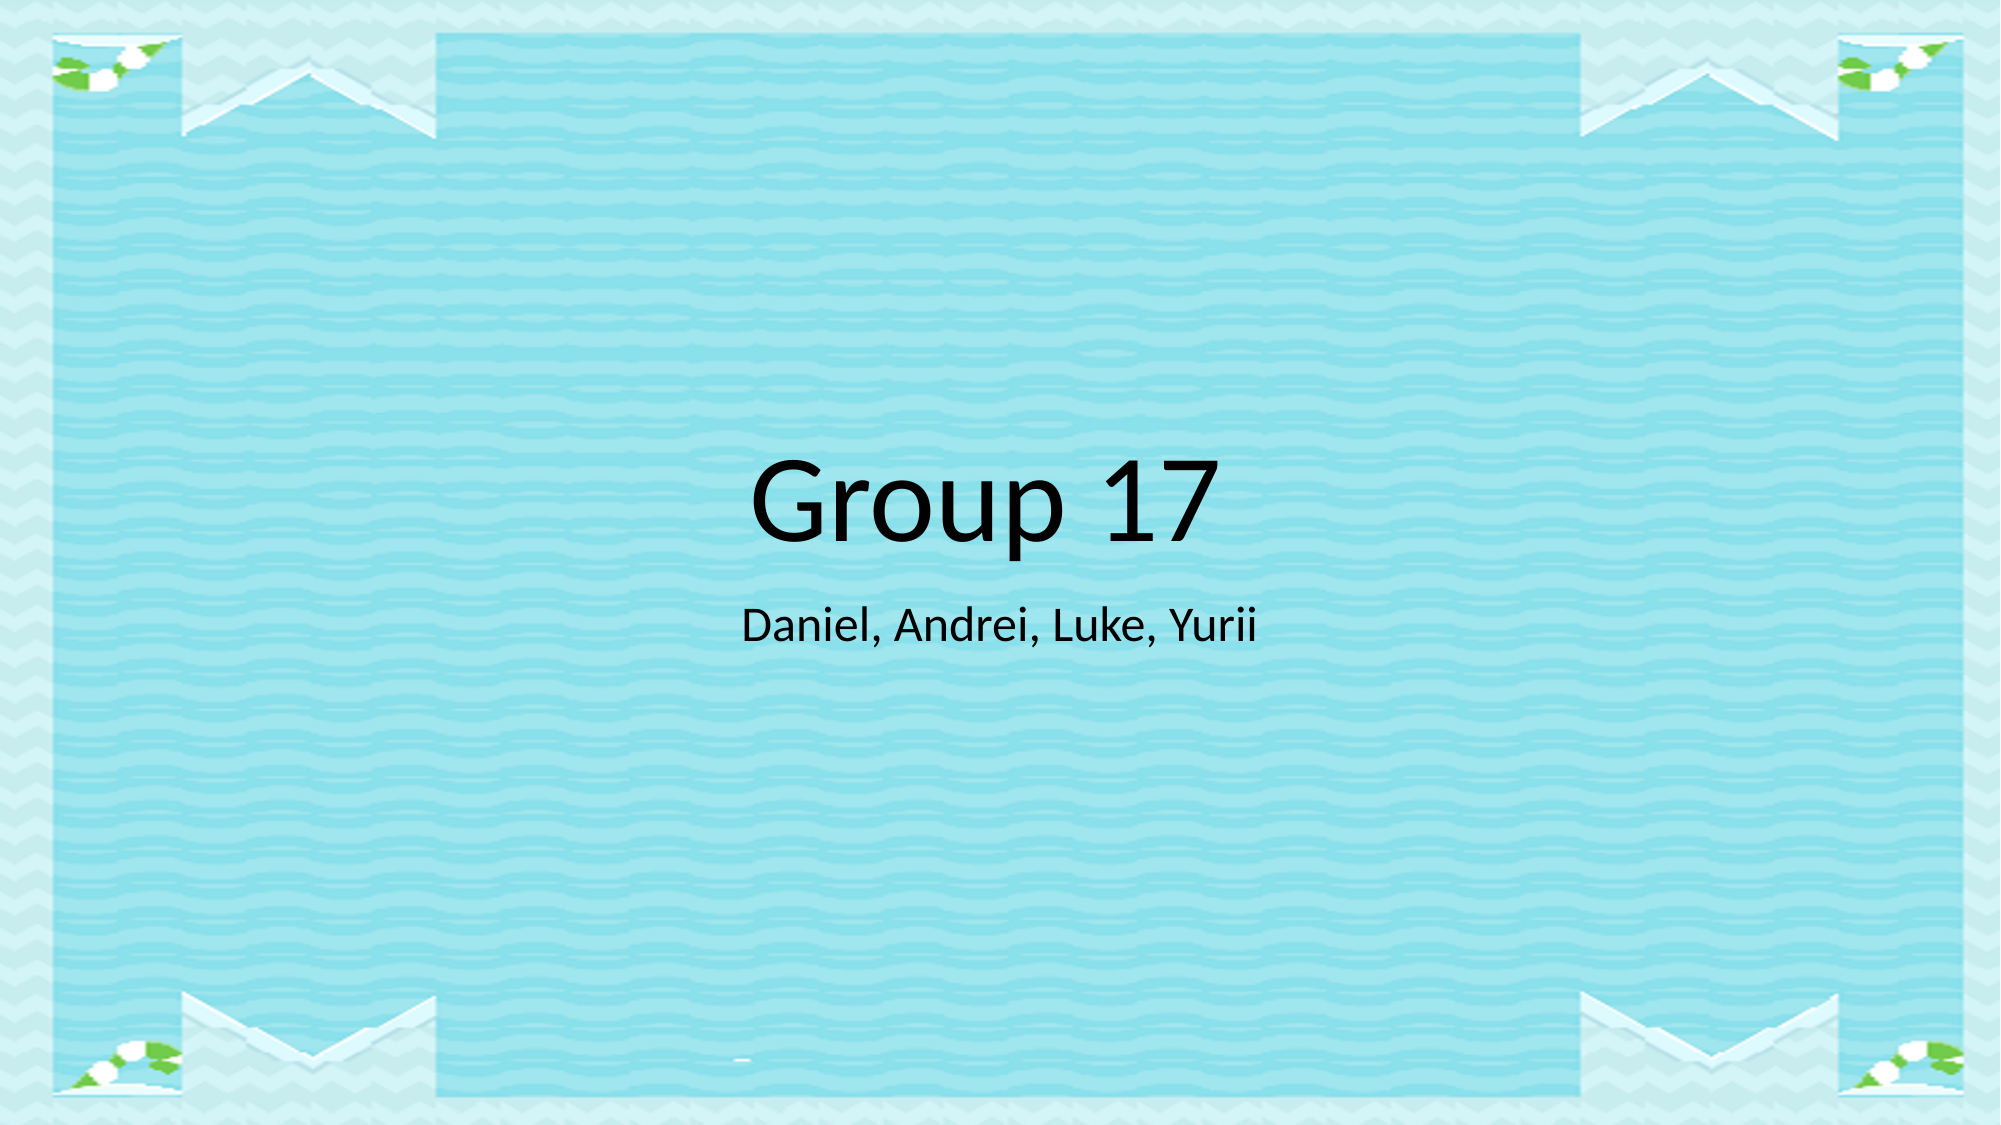

# Group 17
Daniel, Andrei, Luke, Yurii